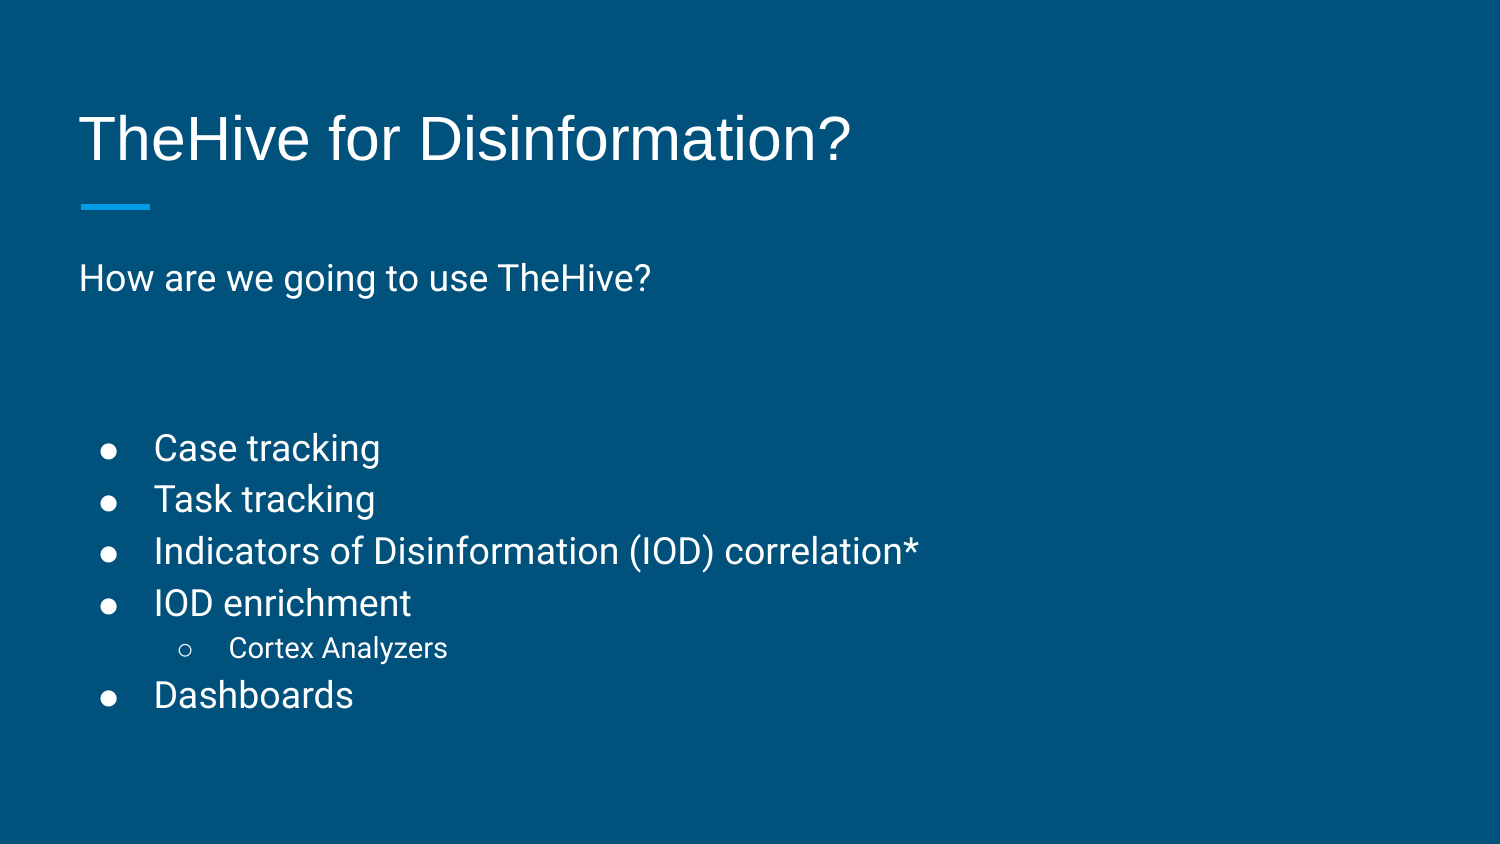

# TheHive for Disinformation?
How are we going to use TheHive?

Case tracking
Task tracking
Indicators of Disinformation (IOD) correlation*
IOD enrichment
Cortex Analyzers
Dashboards